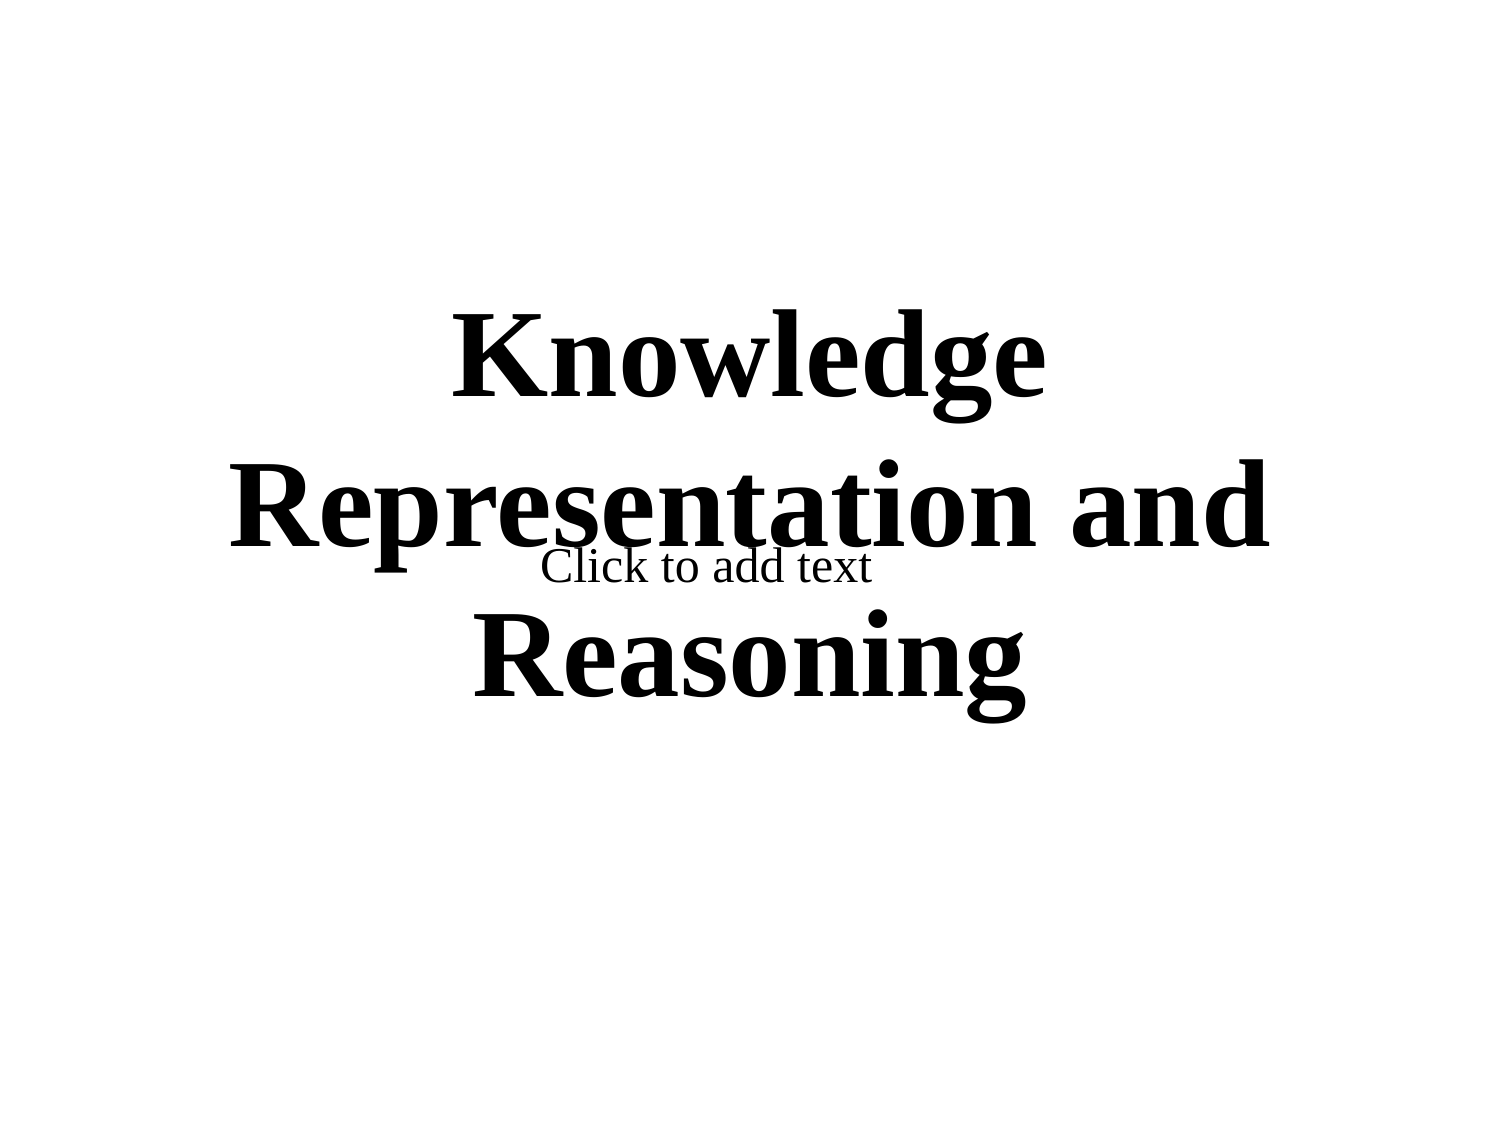

# Knowledge Representation and Reasoning
Click to add text